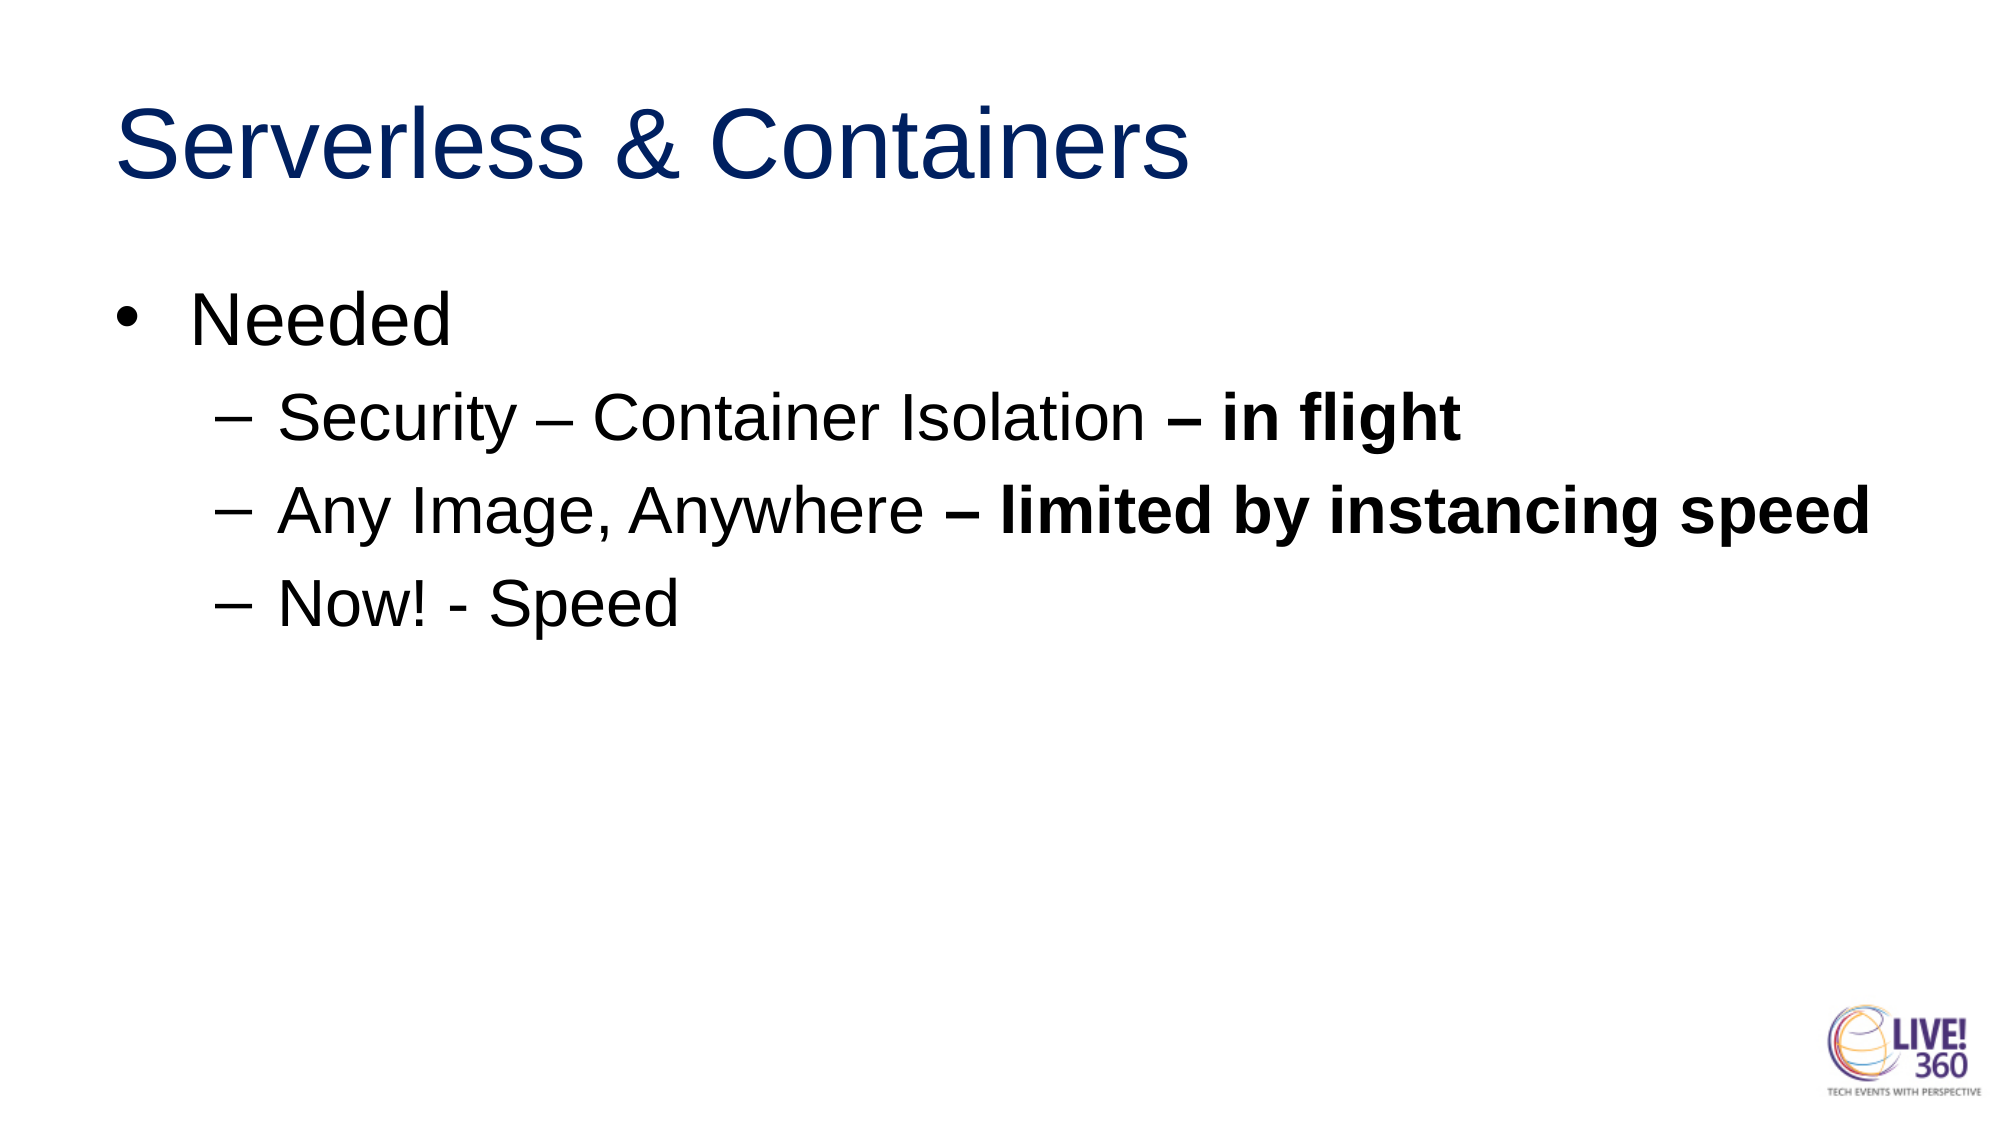

# Serverless & Containers
Needed
Security – Container Isolation – in flight
Any Image, Anywhere – limited by instancing speed
Now! - Speed